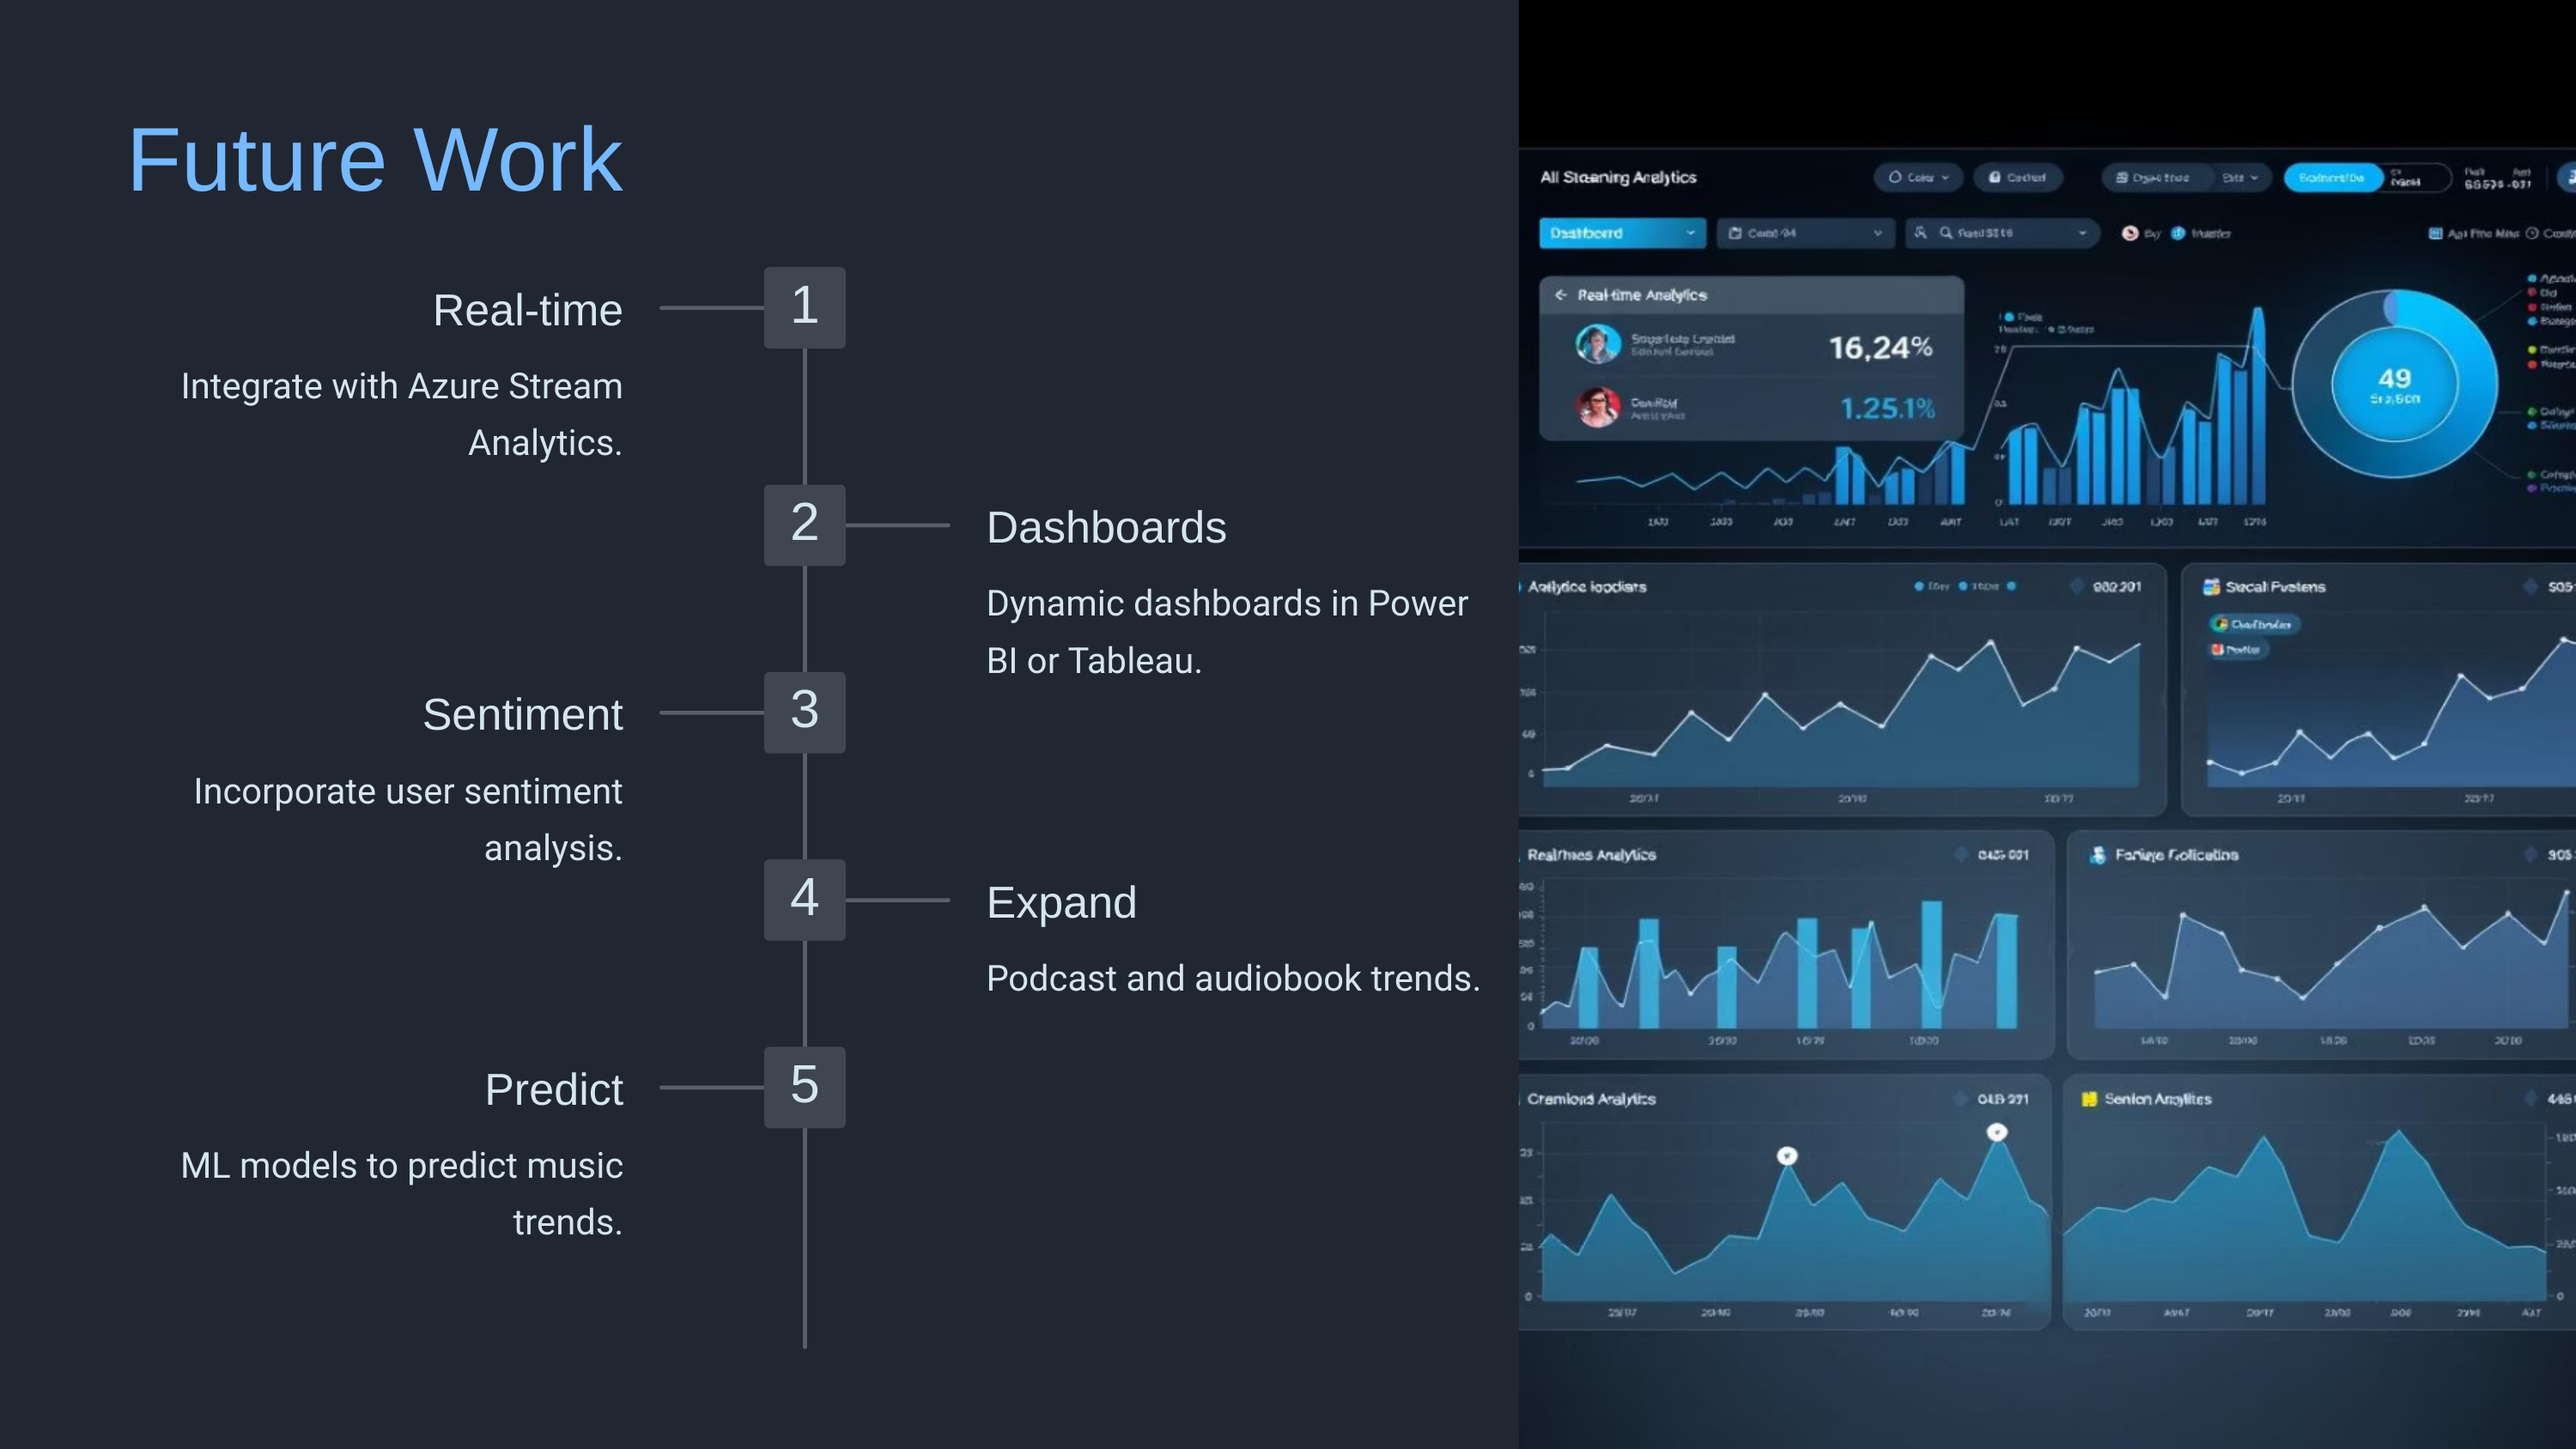

Future Work

1

Real-time

Integrate with Azure Stream Analytics.

2

Dashboards

Dynamic dashboards in Power BI or Tableau.

3

Sentiment

Incorporate user sentiment analysis.

4

Expand

Podcast and audiobook trends.

5

Predict

ML models to predict music trends.